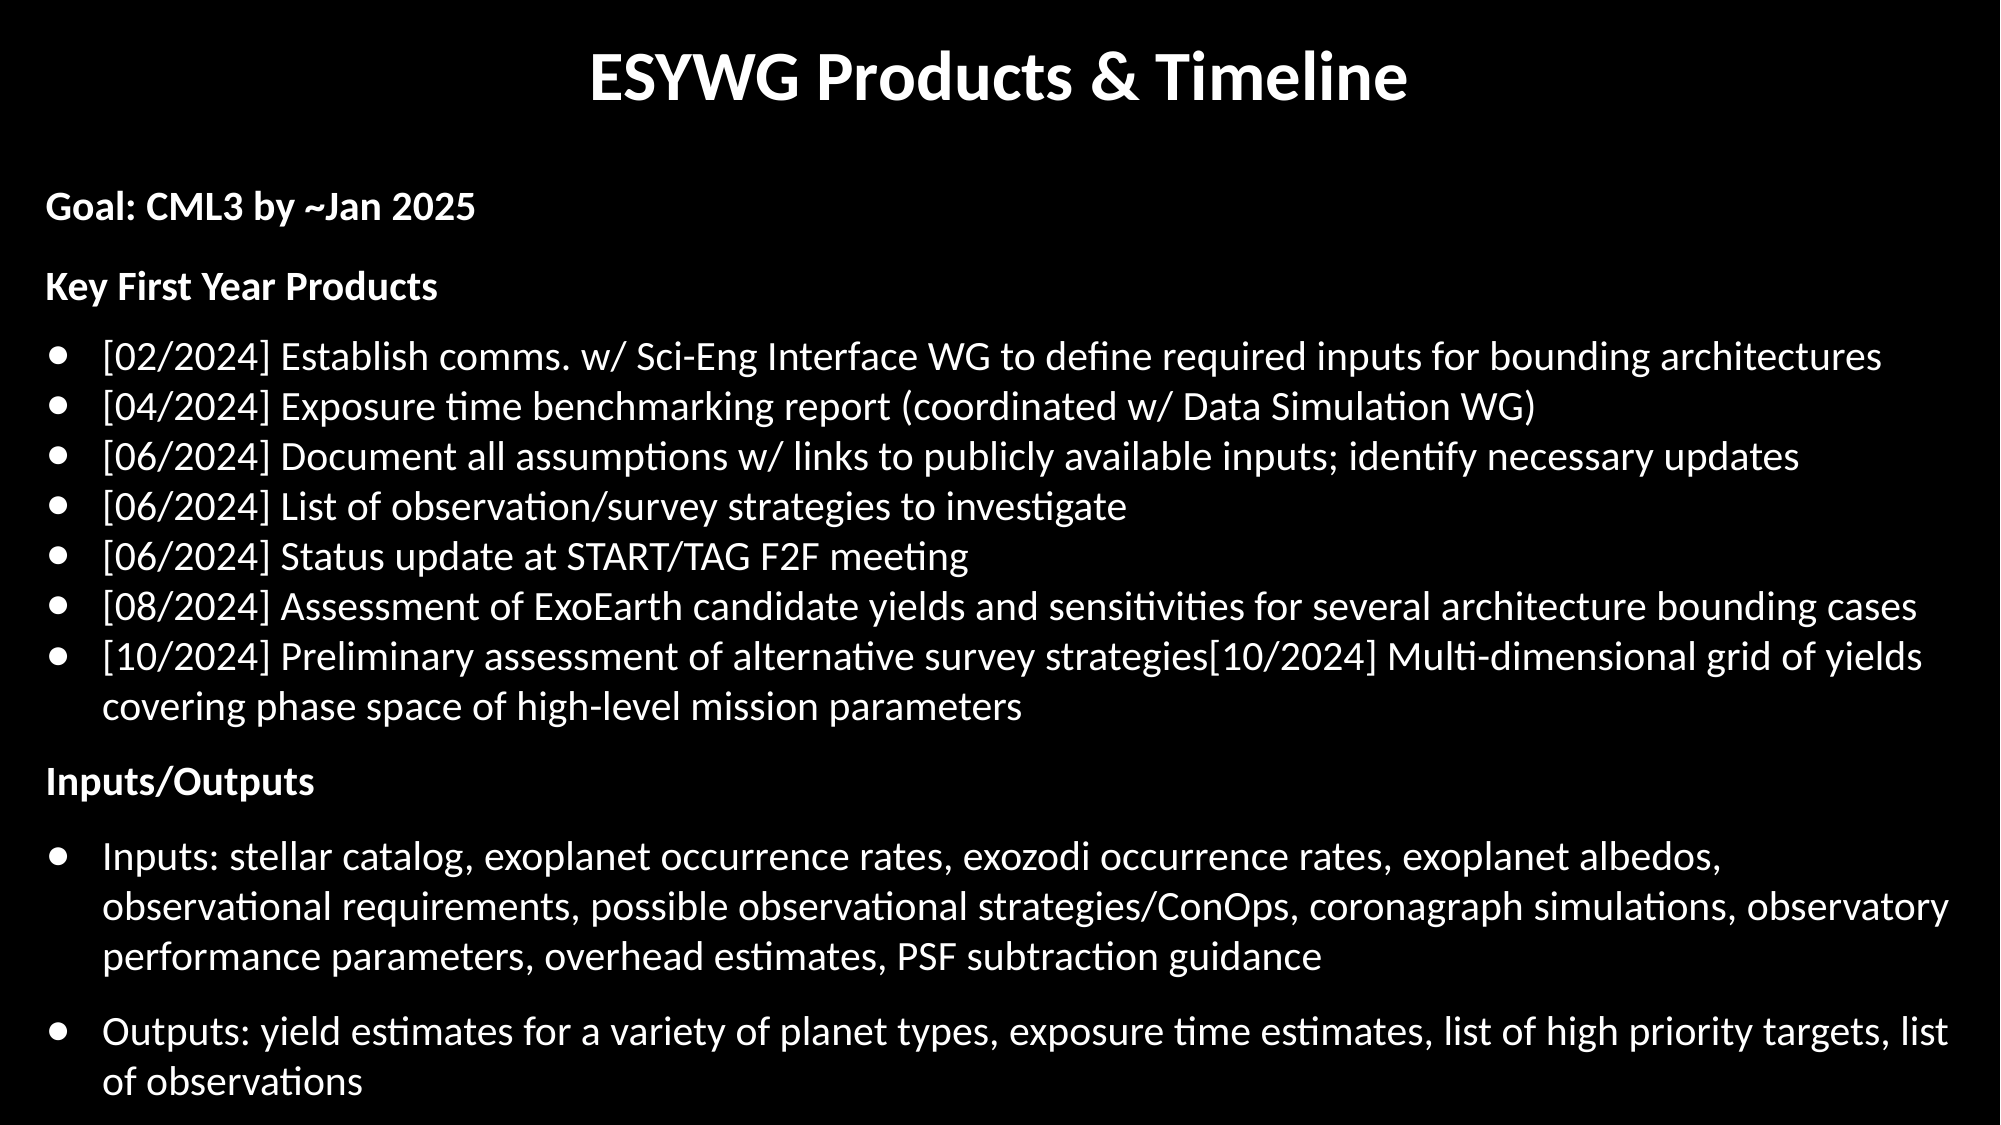

# ESYWG Products & Timeline
Goal: CML3 by ~Jan 2025

Key First Year Products

[02/2024] Establish comms. w/ Sci-Eng Interface WG to define required inputs for bounding architectures
[04/2024] Exposure time benchmarking report (coordinated w/ Data Simulation WG)
[06/2024] Document all assumptions w/ links to publicly available inputs; identify necessary updates
[06/2024] List of observation/survey strategies to investigate
[06/2024] Status update at START/TAG F2F meeting
[08/2024] Assessment of ExoEarth candidate yields and sensitivities for several architecture bounding cases
[10/2024] Preliminary assessment of alternative survey strategies[10/2024] Multi-dimensional grid of yields covering phase space of high-level mission parameters
Inputs/Outputs
Inputs: stellar catalog, exoplanet occurrence rates, exozodi occurrence rates, exoplanet albedos, observational requirements, possible observational strategies/ConOps, coronagraph simulations, observatory performance parameters, overhead estimates, PSF subtraction guidance
Outputs: yield estimates for a variety of planet types, exposure time estimates, list of high priority targets, list of observations